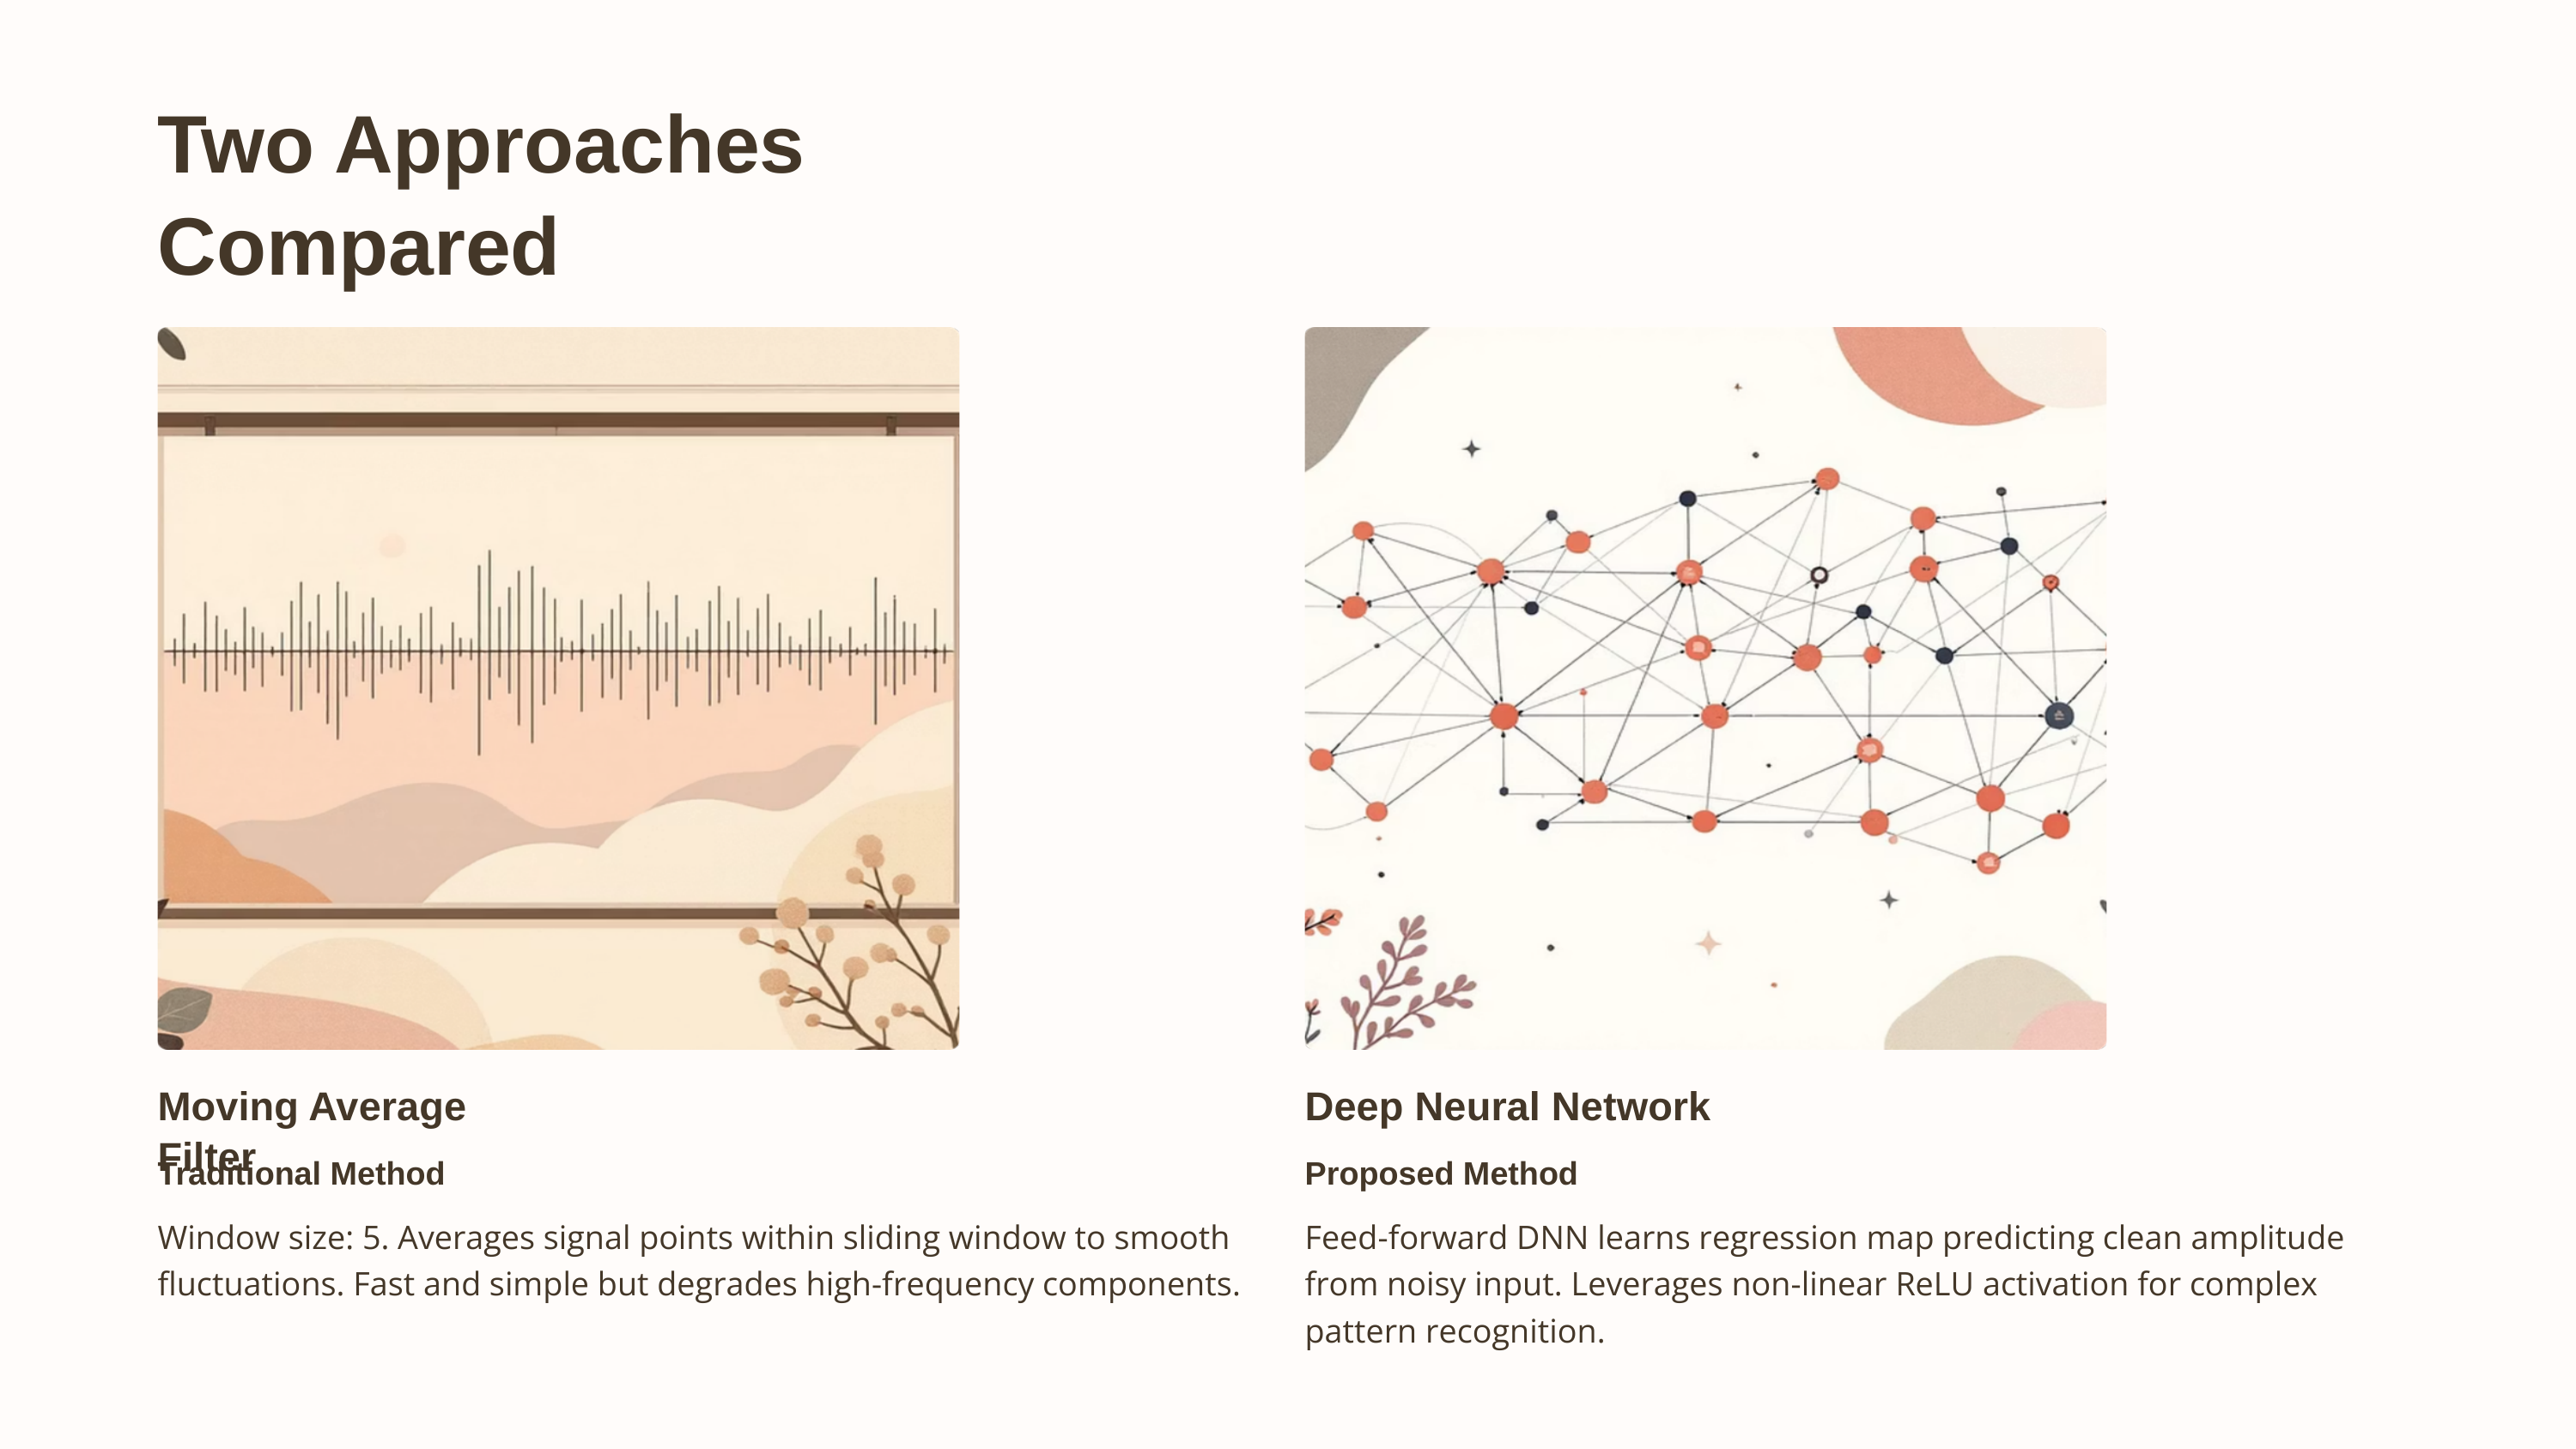

Two Approaches Compared

Moving Average Filter
Deep Neural Network
Traditional Method
Proposed Method
Window size: 5. Averages signal points within sliding window to smooth fluctuations. Fast and simple but degrades high-frequency components.
Feed-forward DNN learns regression map predicting clean amplitude from noisy input. Leverages non-linear ReLU activation for complex pattern recognition.